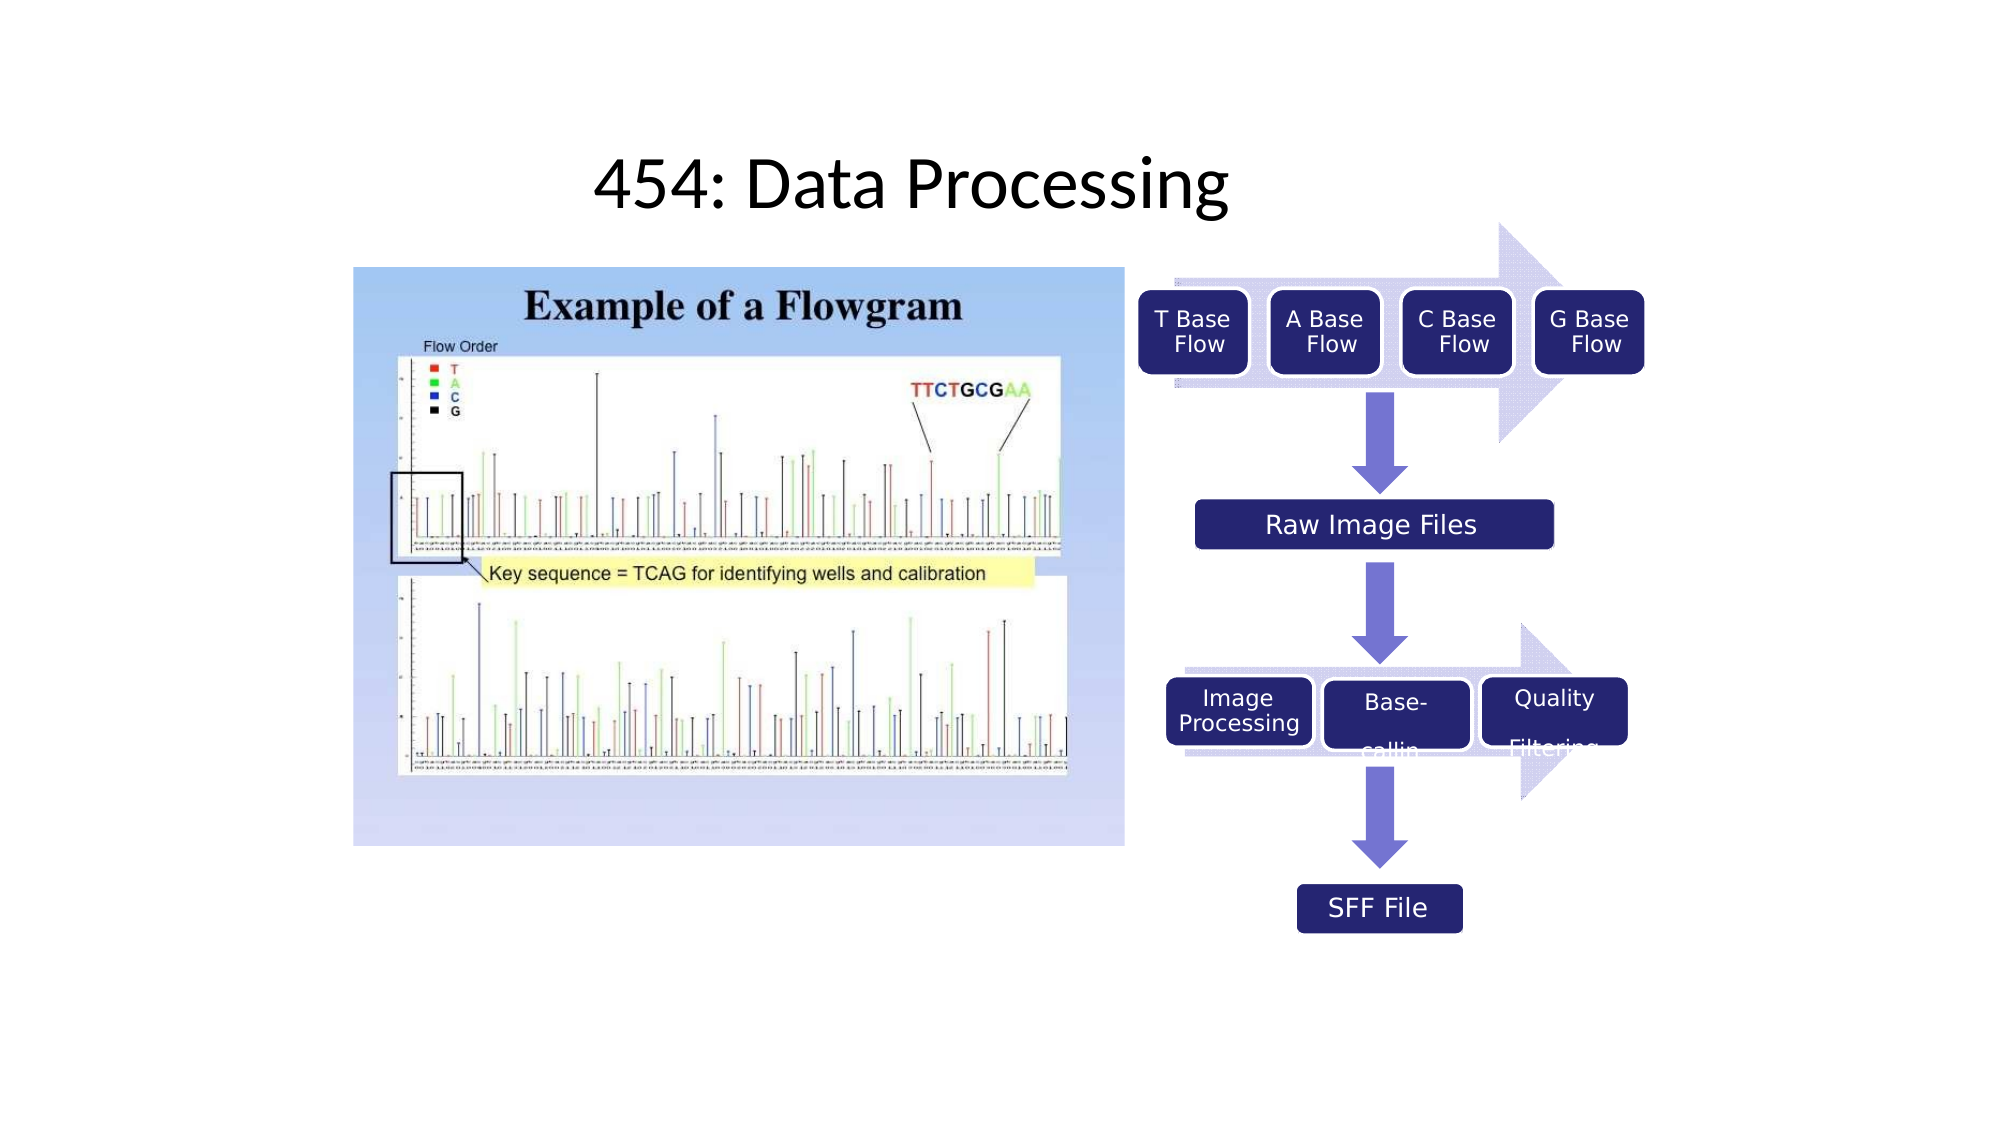

# 454: Data Processing

T Base  Flow
A Base  Flow
C Base  Flow
G Base  Flow

Raw Image Files

Image  Processing
Quality  Filtering
Base-  calling

SFF File